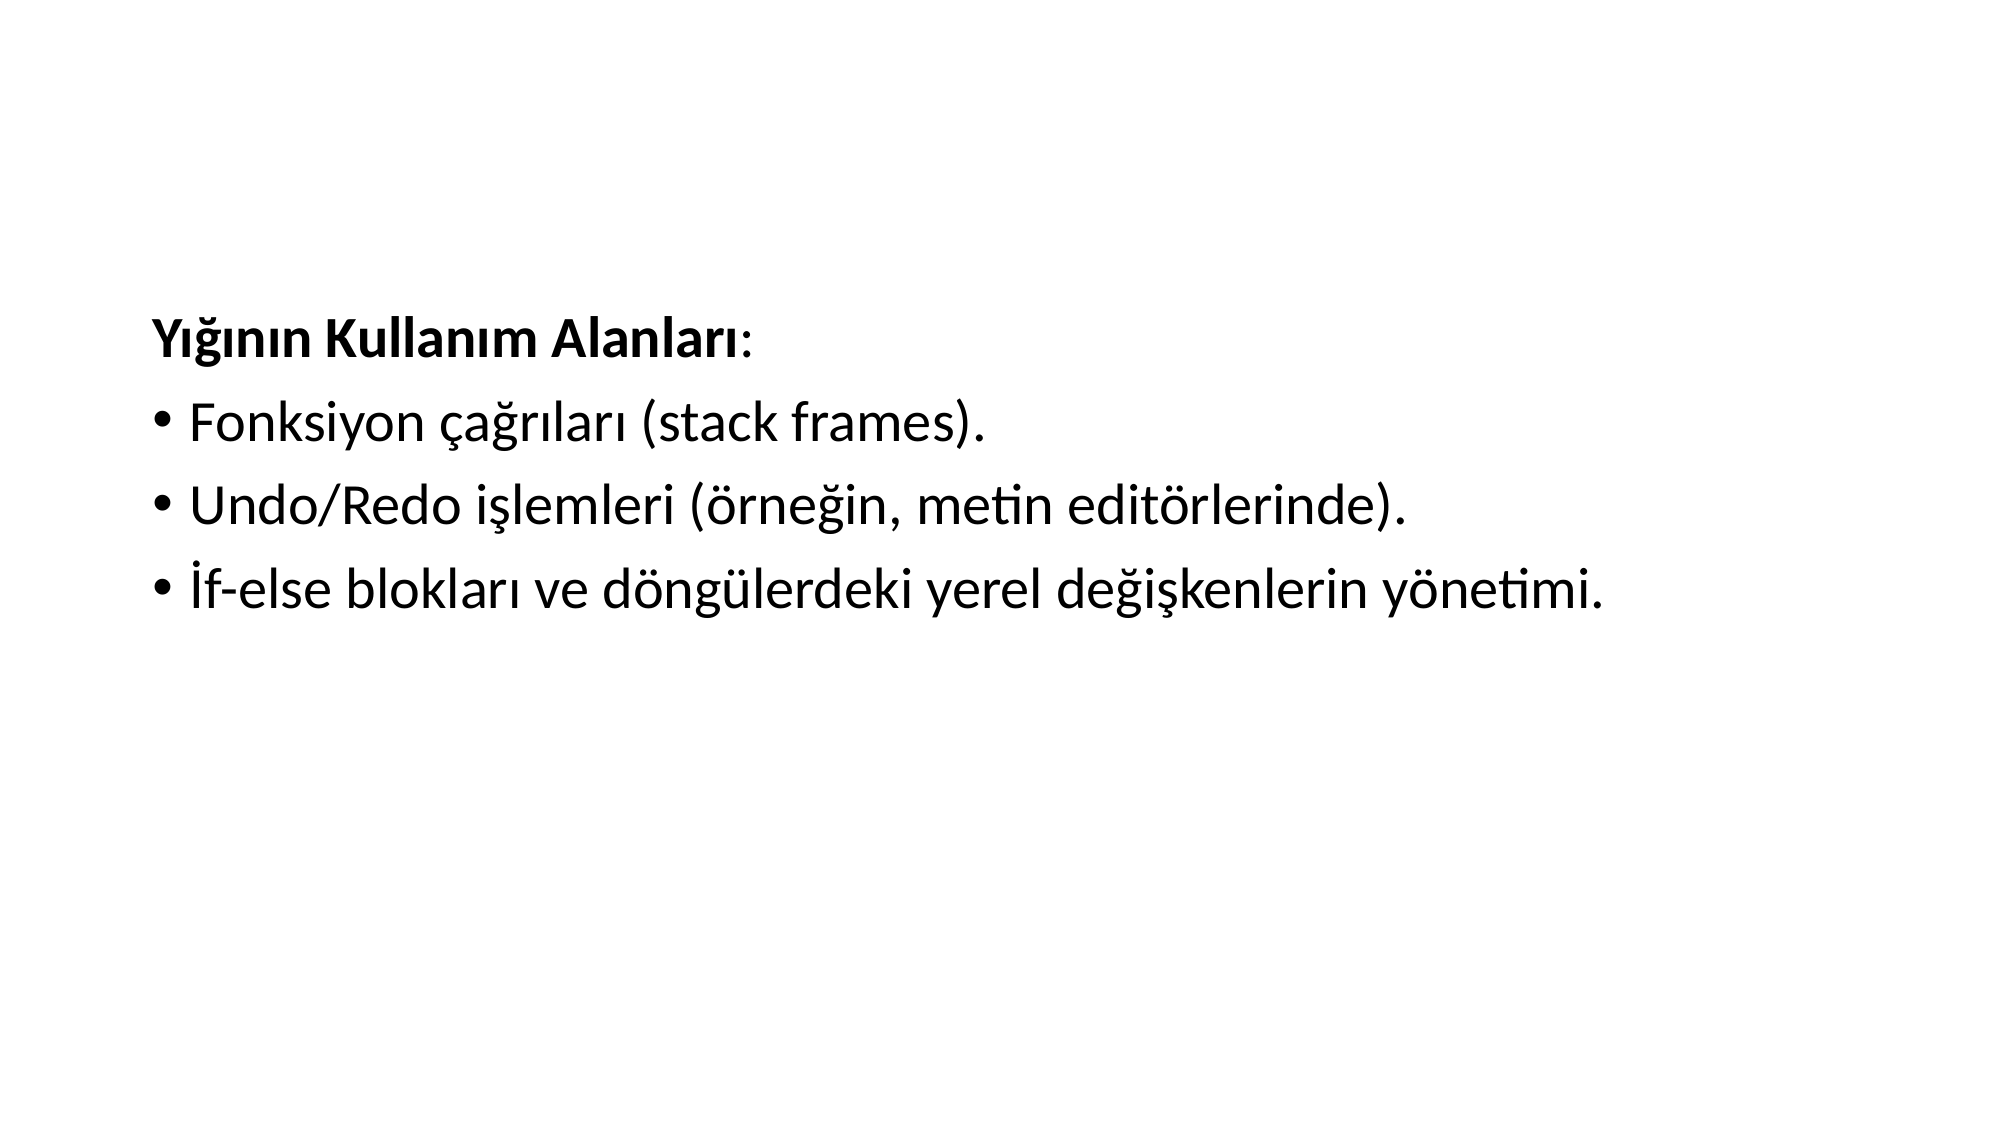

Yığının Kullanım Alanları:
Fonksiyon çağrıları (stack frames).
Undo/Redo işlemleri (örneğin, metin editörlerinde).
İf-else blokları ve döngülerdeki yerel değişkenlerin yönetimi.